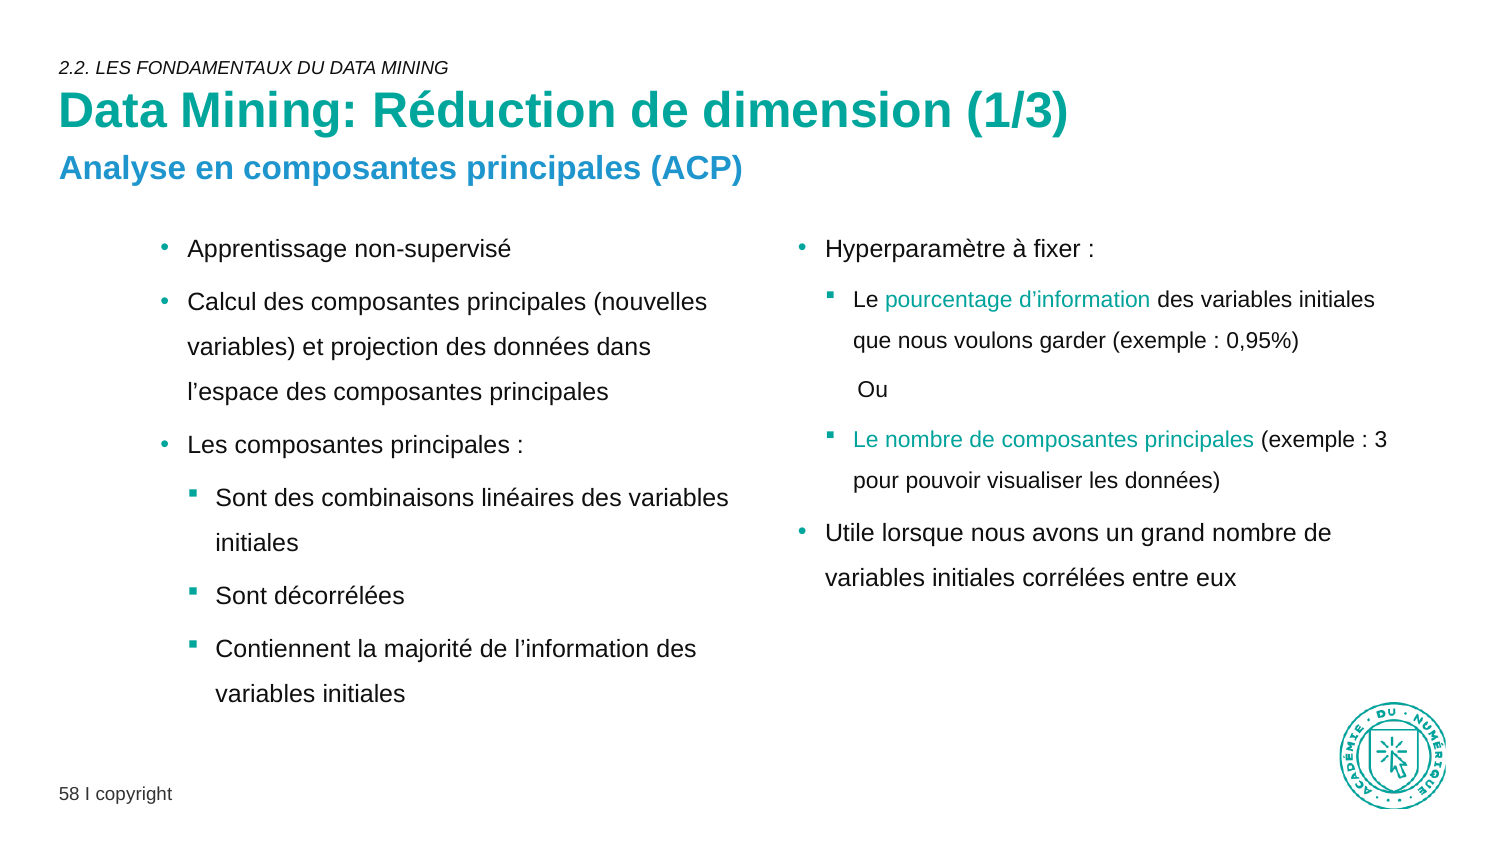

2.2. LES FONDAMENTAUX DU DATA MINING
Data Mining: Réduction de dimension (1/3)
Analyse en composantes principales (ACP)
Apprentissage non-supervisé
Calcul des composantes principales (nouvelles variables) et projection des données dans l’espace des composantes principales
Les composantes principales :
Sont des combinaisons linéaires des variables initiales
Sont décorrélées
Contiennent la majorité de l’information des variables initiales
Hyperparamètre à fixer :
Le pourcentage d’information des variables initiales que nous voulons garder (exemple : 0,95%)
     Ou
Le nombre de composantes principales (exemple : 3 pour pouvoir visualiser les données)
Utile lorsque nous avons un grand nombre de variables initiales corrélées entre eux